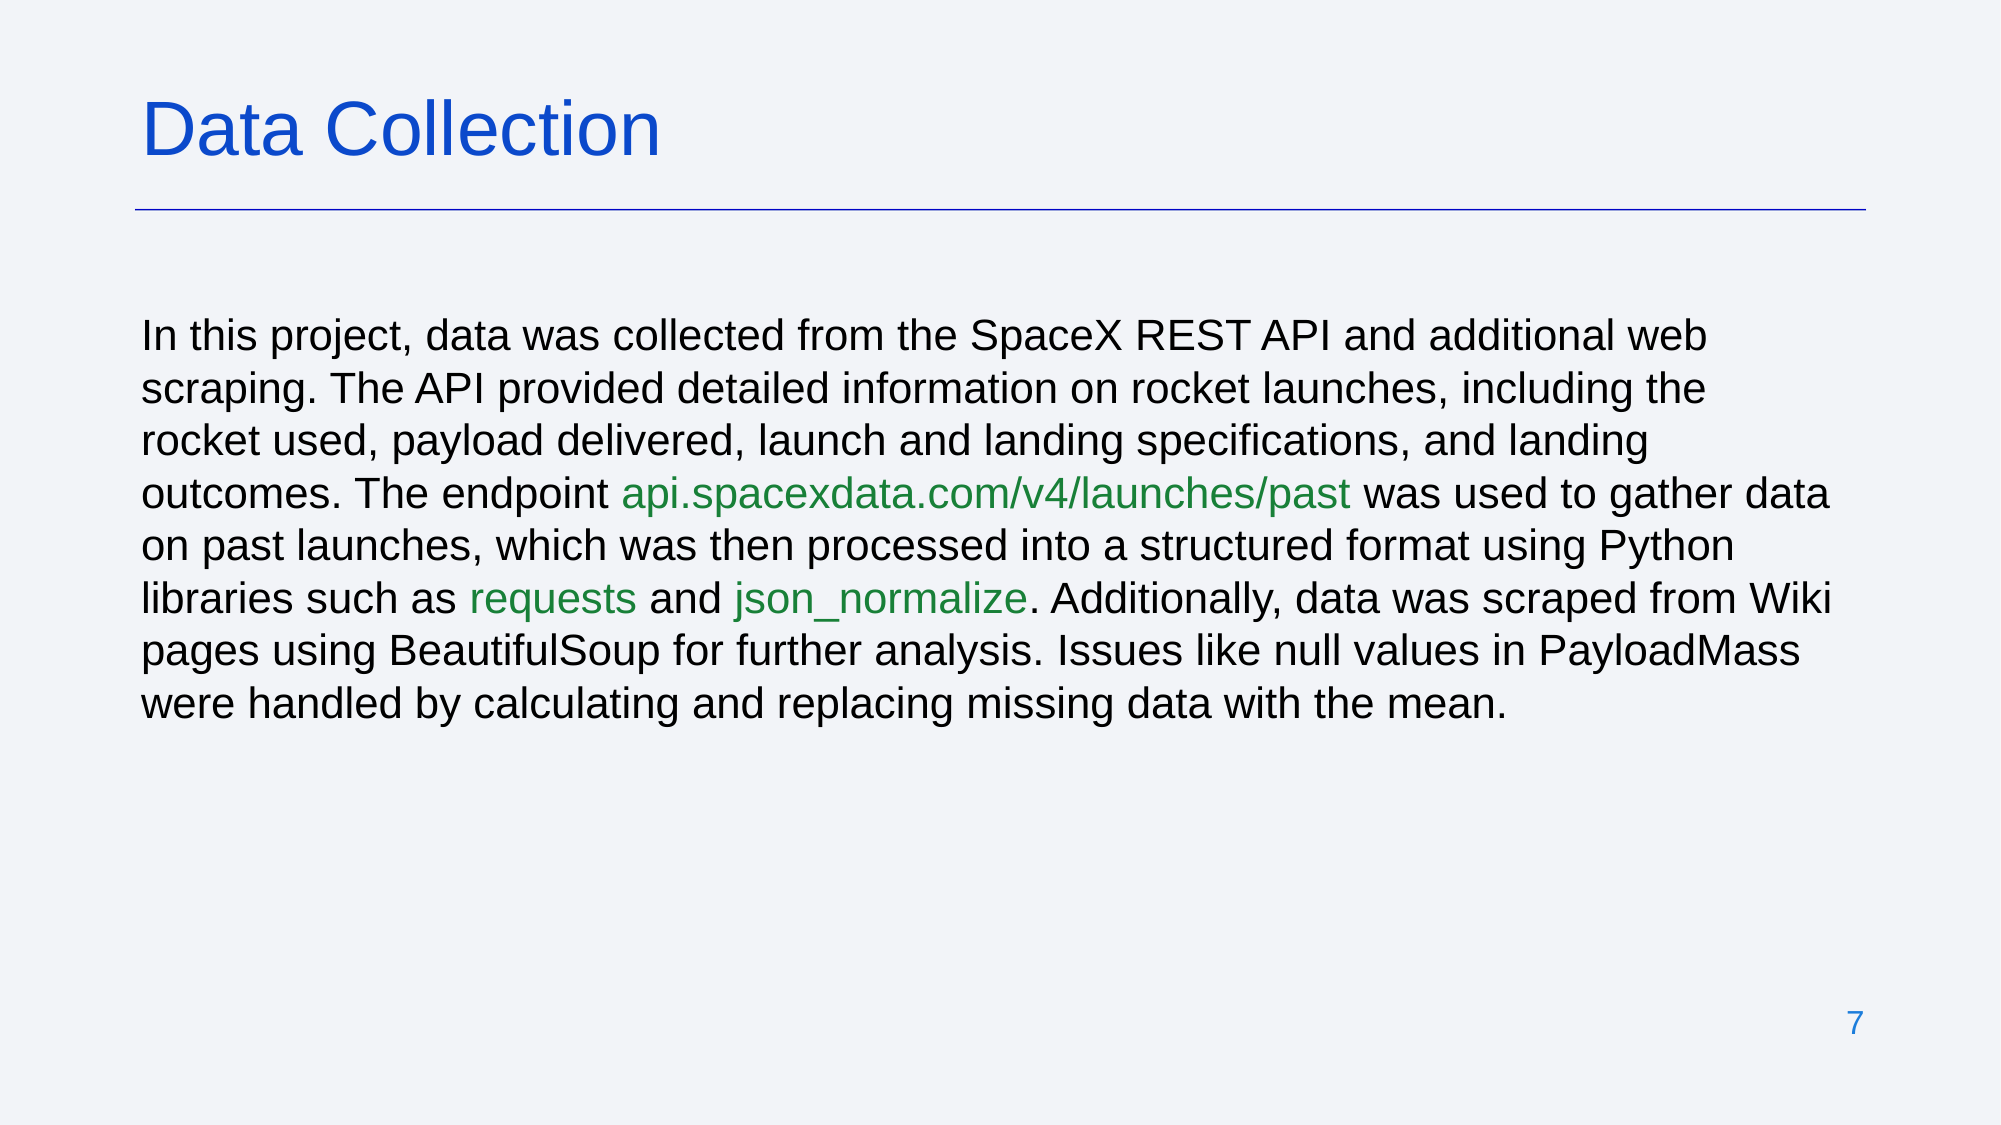

Data Collection
In this project, data was collected from the SpaceX REST API and additional web scraping. The API provided detailed information on rocket launches, including the rocket used, payload delivered, launch and landing specifications, and landing outcomes. The endpoint api.spacexdata.com/v4/launches/past was used to gather data on past launches, which was then processed into a structured format using Python libraries such as requests and json_normalize. Additionally, data was scraped from Wiki pages using BeautifulSoup for further analysis. Issues like null values in PayloadMass were handled by calculating and replacing missing data with the mean.

7